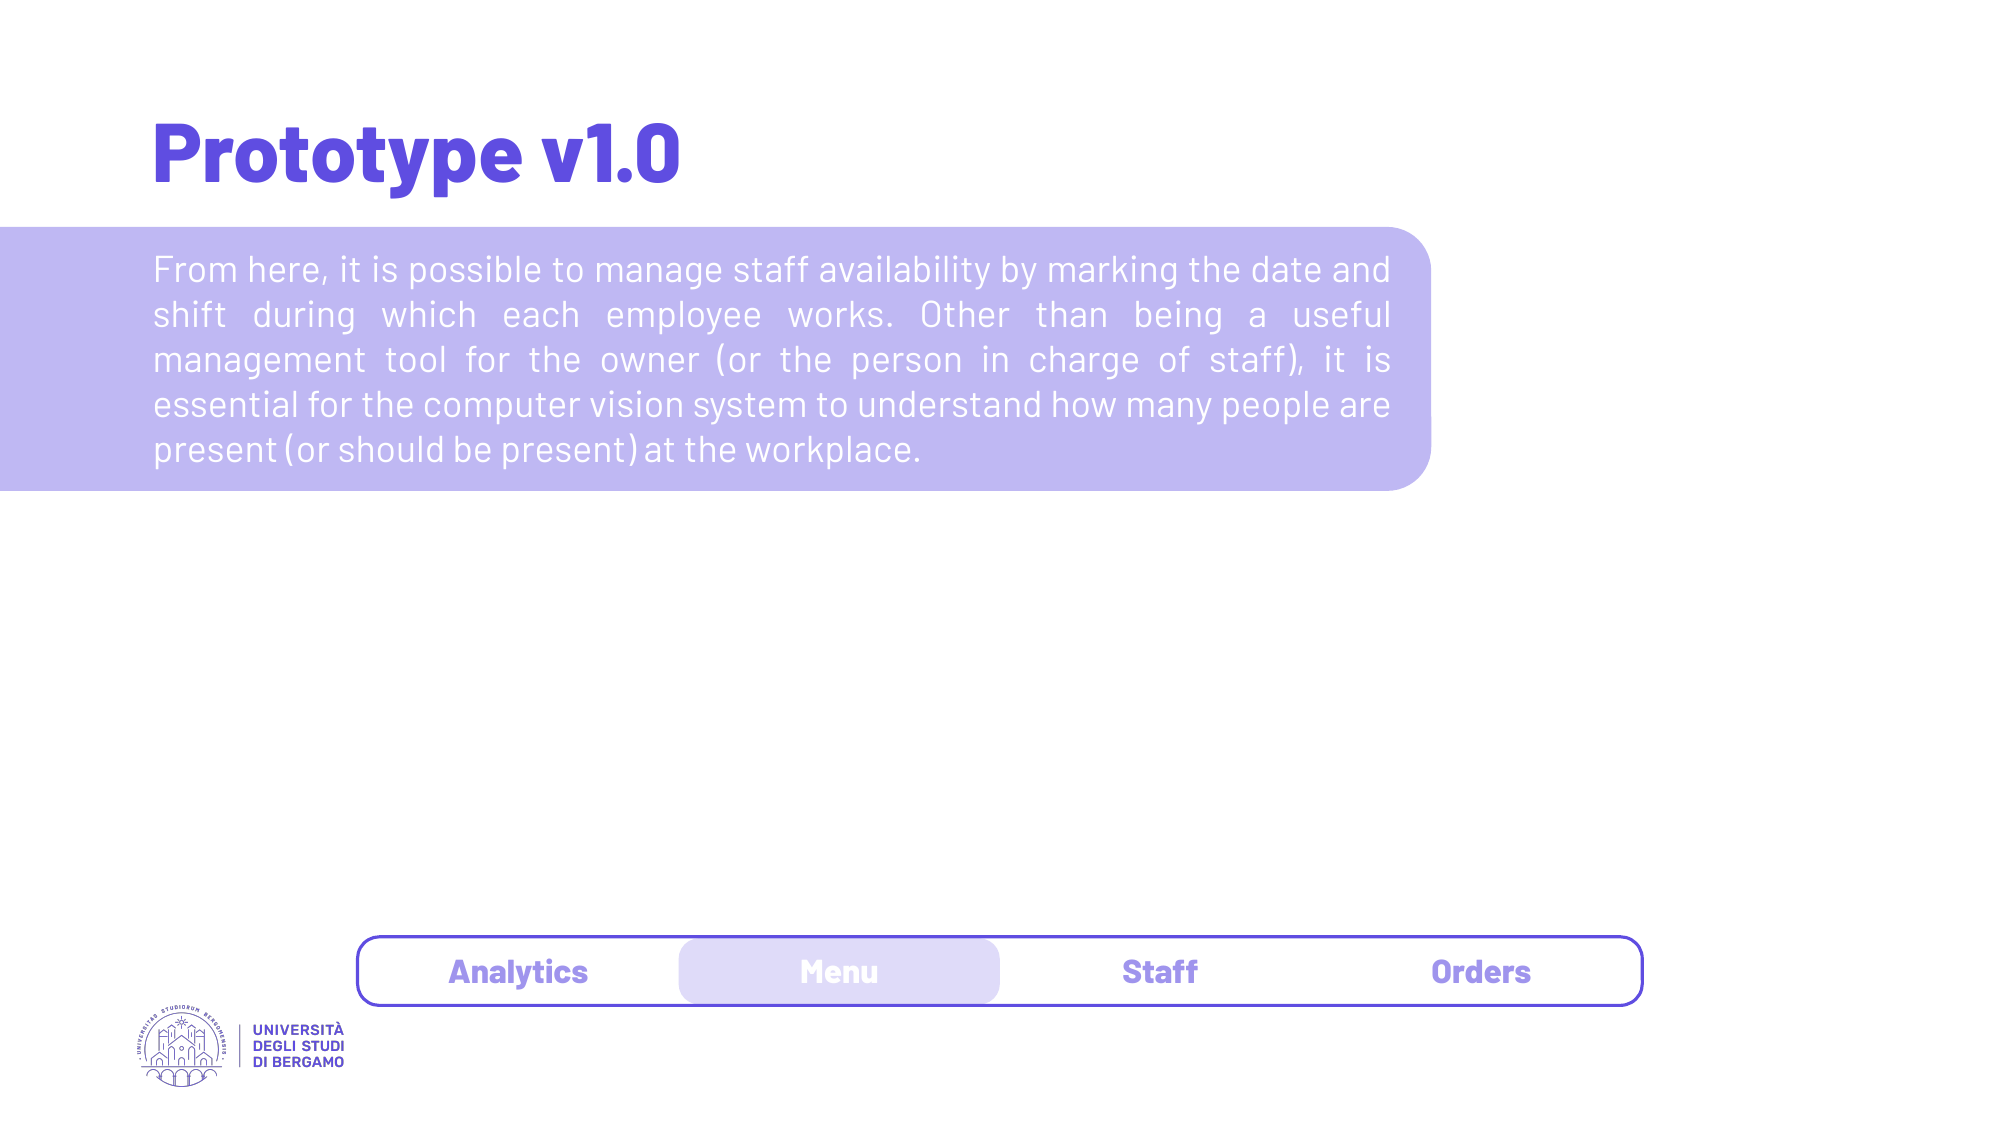

Prototype v1.0

From here, it is possible to manage staff availability by marking the date and shift during which each employee works. Other than being a useful management tool for the owner (or the person in charge of staff), it is essential for the computer vision system to understand how many people are present (or should be present) at the workplace.

Analytics
Menu
Staff
Orders